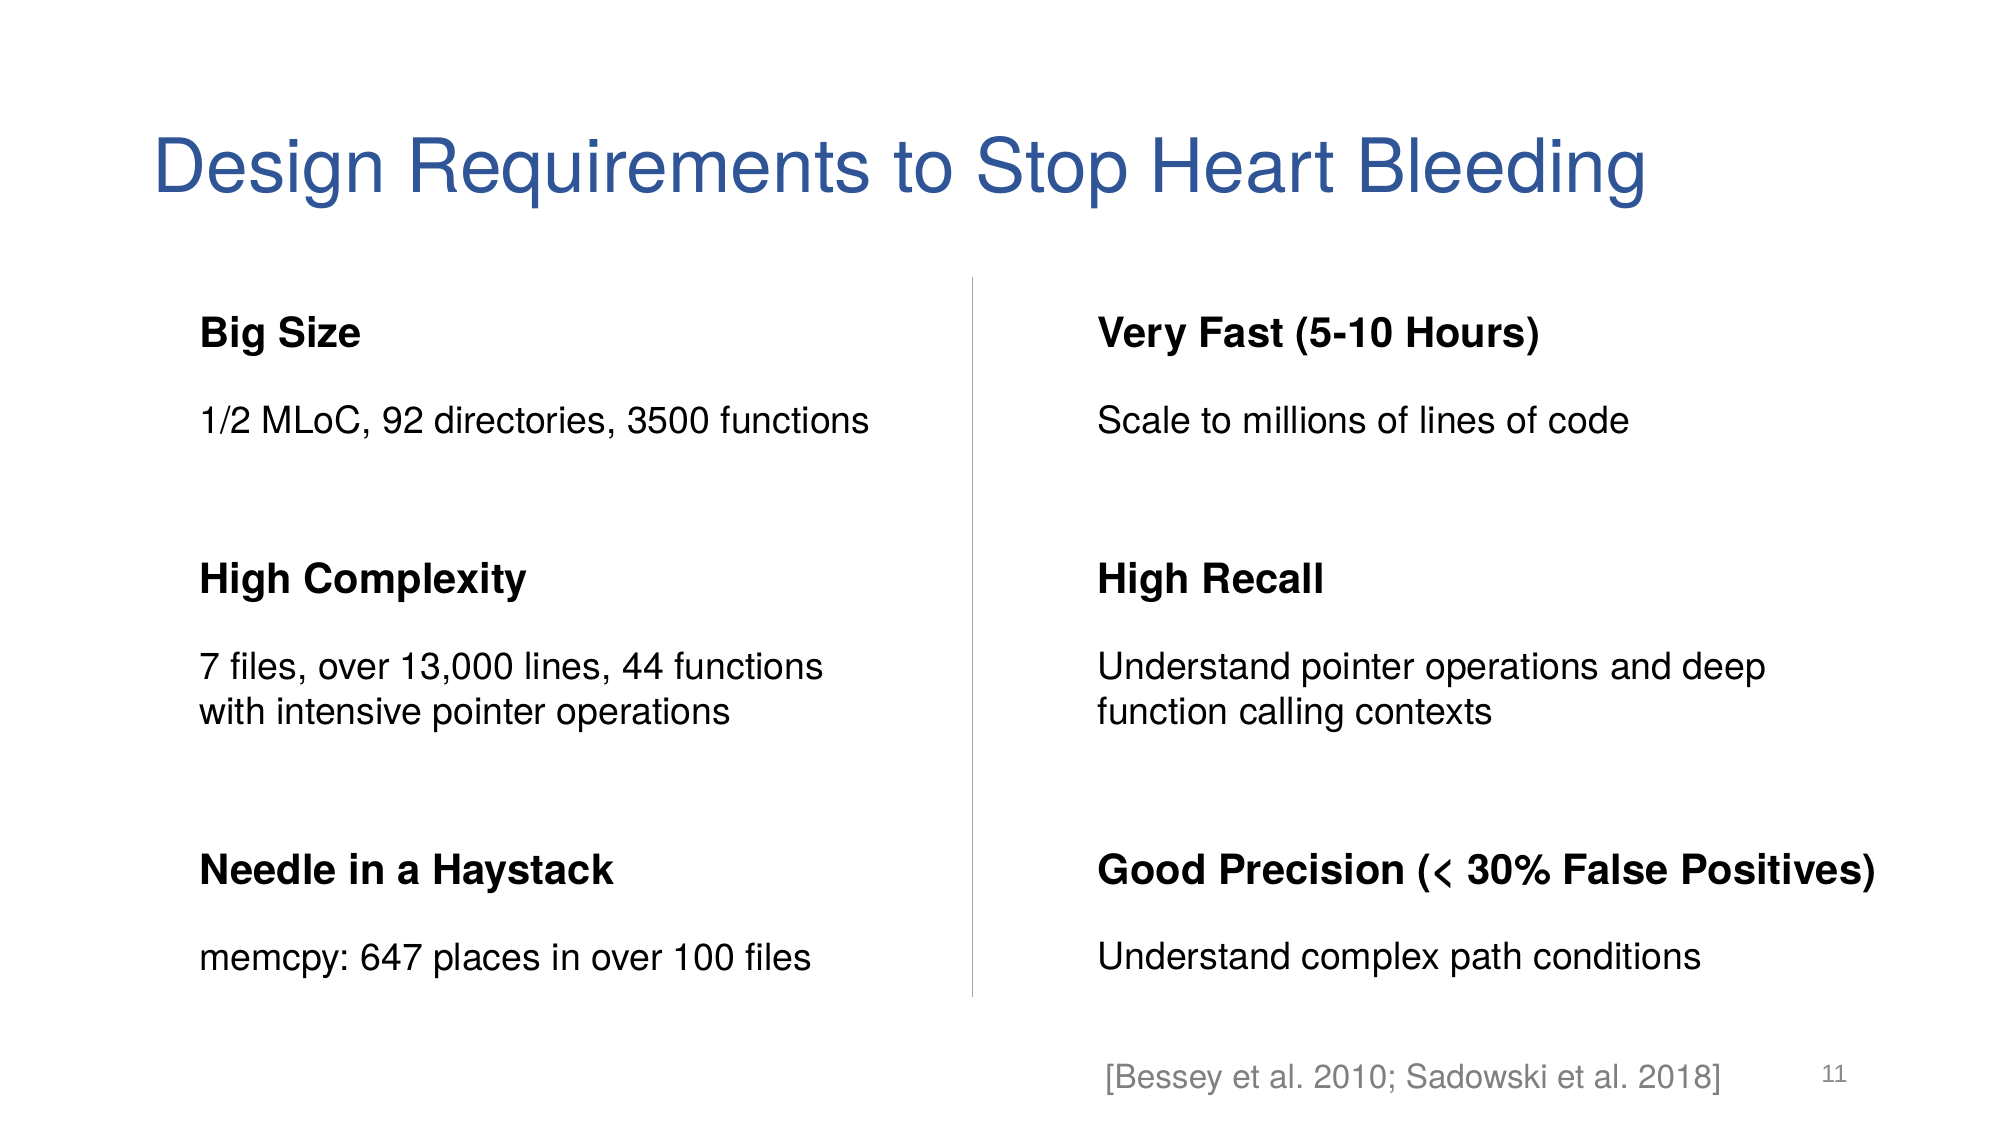

# Design Requirements to Stop Heart Bleeding
Big Size

1/2 MLoC, 92 directories, 3500 functions
Very Fast (5-10 Hours)

Scale to millions of lines of code
High Complexity

7 files, over 13,000 lines, 44 functions with intensive pointer operations
High Recall

Understand pointer operations and deep function calling contexts
Good Precision (< 30% False Positives)

Understand complex path conditions
Needle in a Haystack

memcpy: 647 places in over 100 files
11
[Bessey et al. 2010; Sadowski et al. 2018]